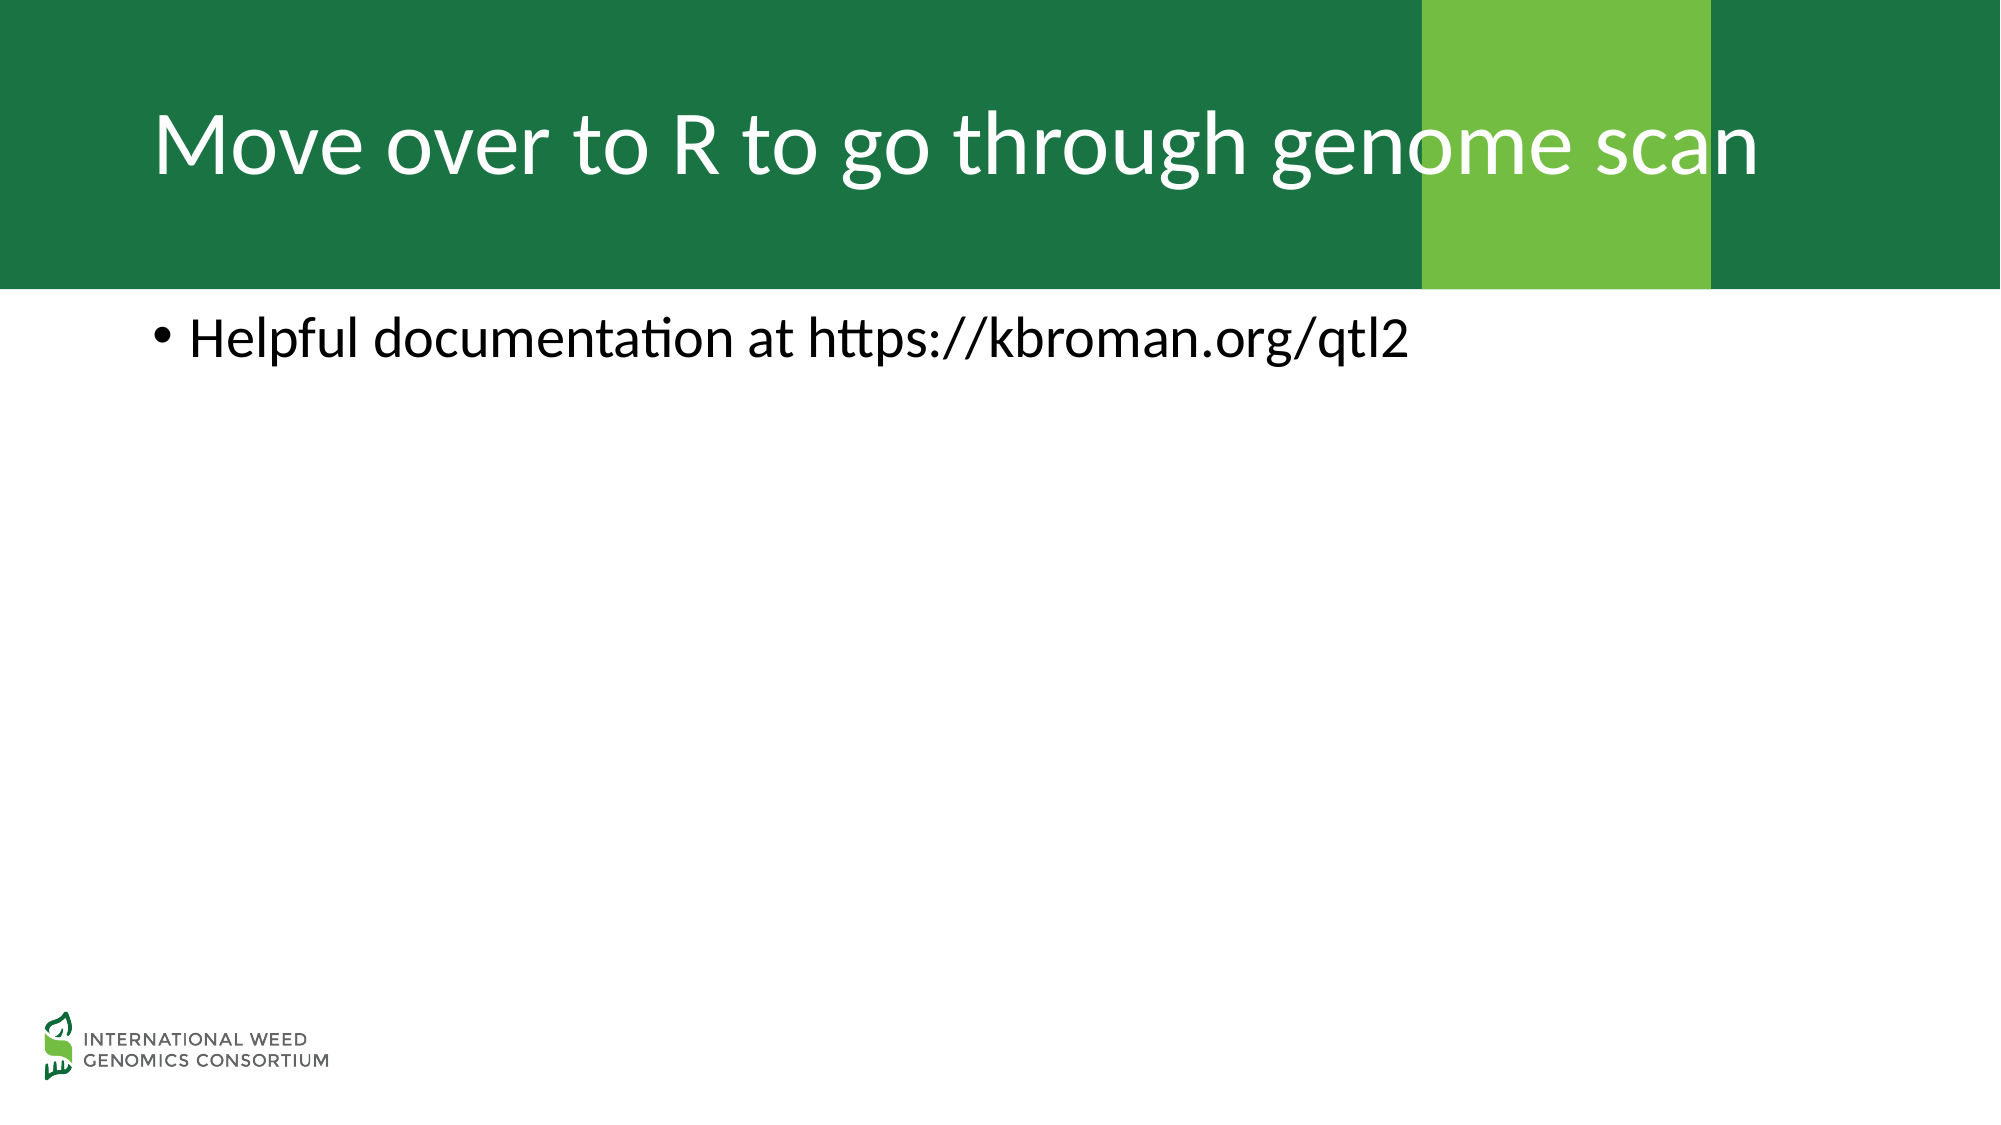

# Move over to R to go through genome scan
Helpful documentation at https://kbroman.org/qtl2